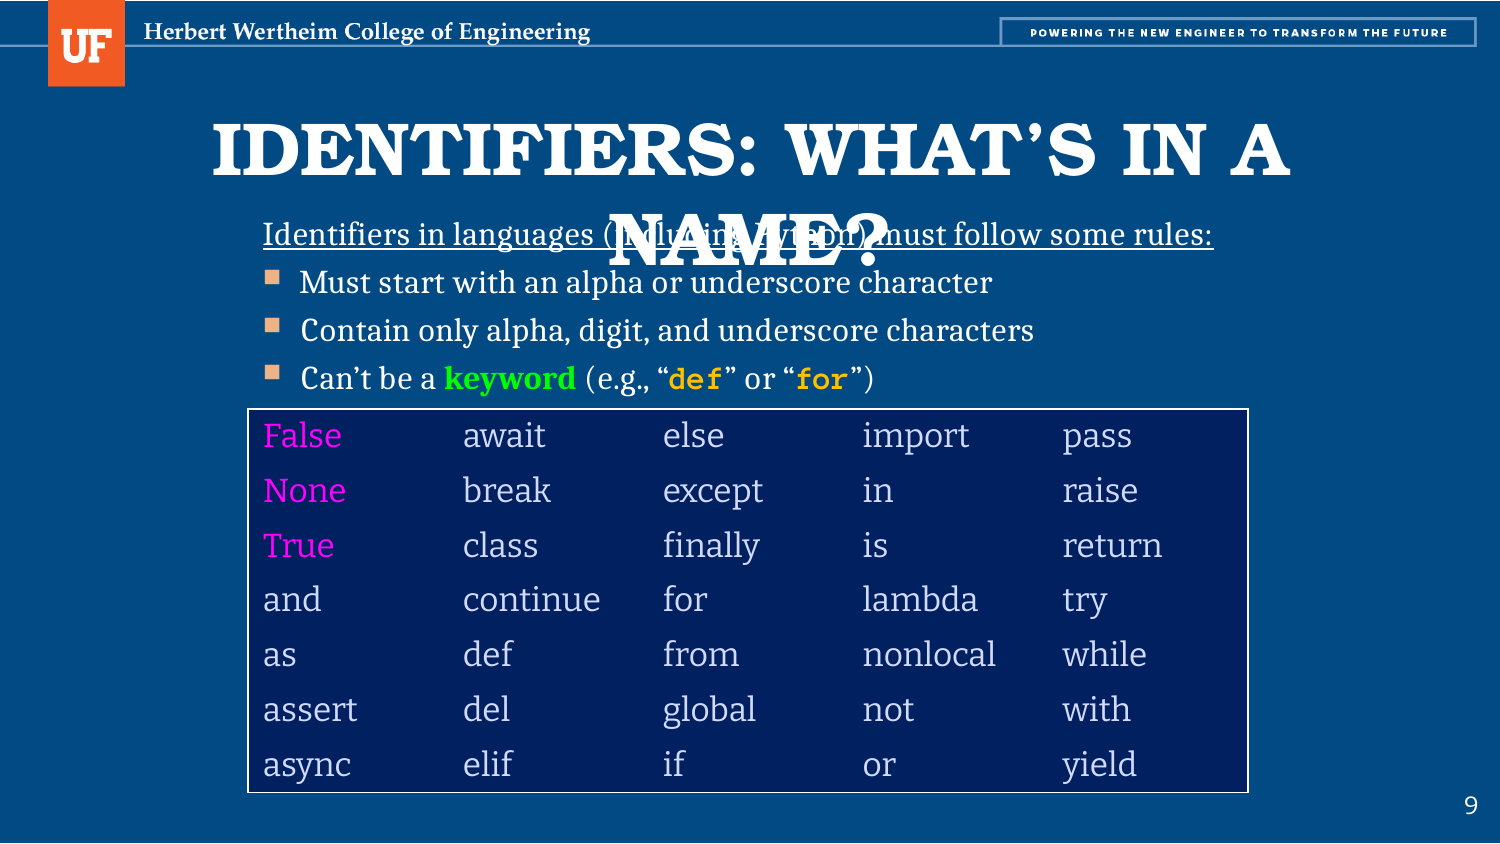

# Identifiers: What’s in a Name?
Identifiers in languages (including Python) must follow some rules:
Must start with an alpha or underscore character
Contain only alpha, digit, and underscore characters
Can’t be a keyword (e.g., “def” or “for”)
| False | await | else | import | pass |
| --- | --- | --- | --- | --- |
| None | break | except | in | raise |
| True | class | finally | is | return |
| and | continue | for | lambda | try |
| as | def | from | nonlocal | while |
| assert | del | global | not | with |
| async | elif | if | or | yield |
9